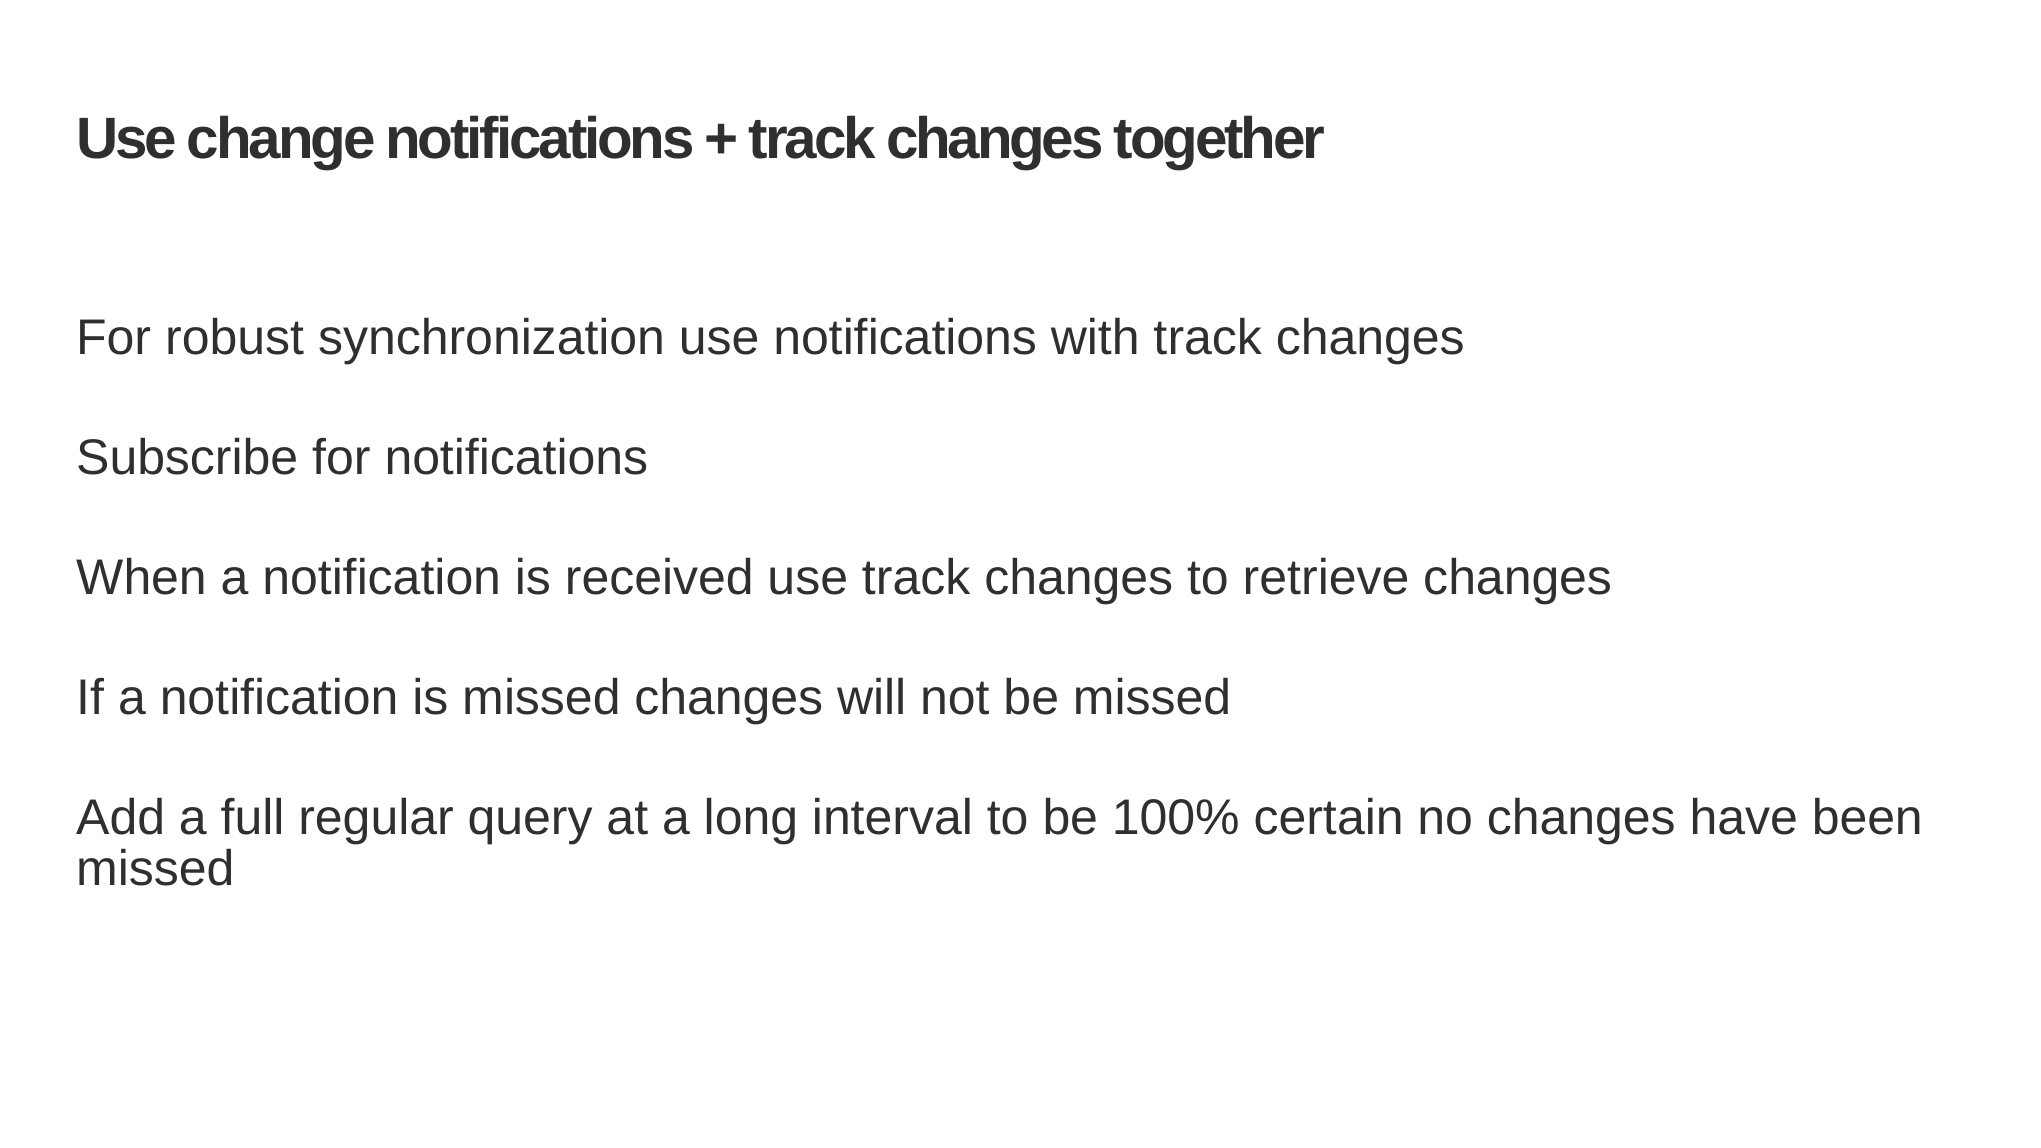

# Use change notifications + track changes together
For robust synchronization use notifications with track changes

Subscribe for notifications

When a notification is received use track changes to retrieve changes

If a notification is missed changes will not be missed

Add a full regular query at a long interval to be 100% certain no changes have been missed